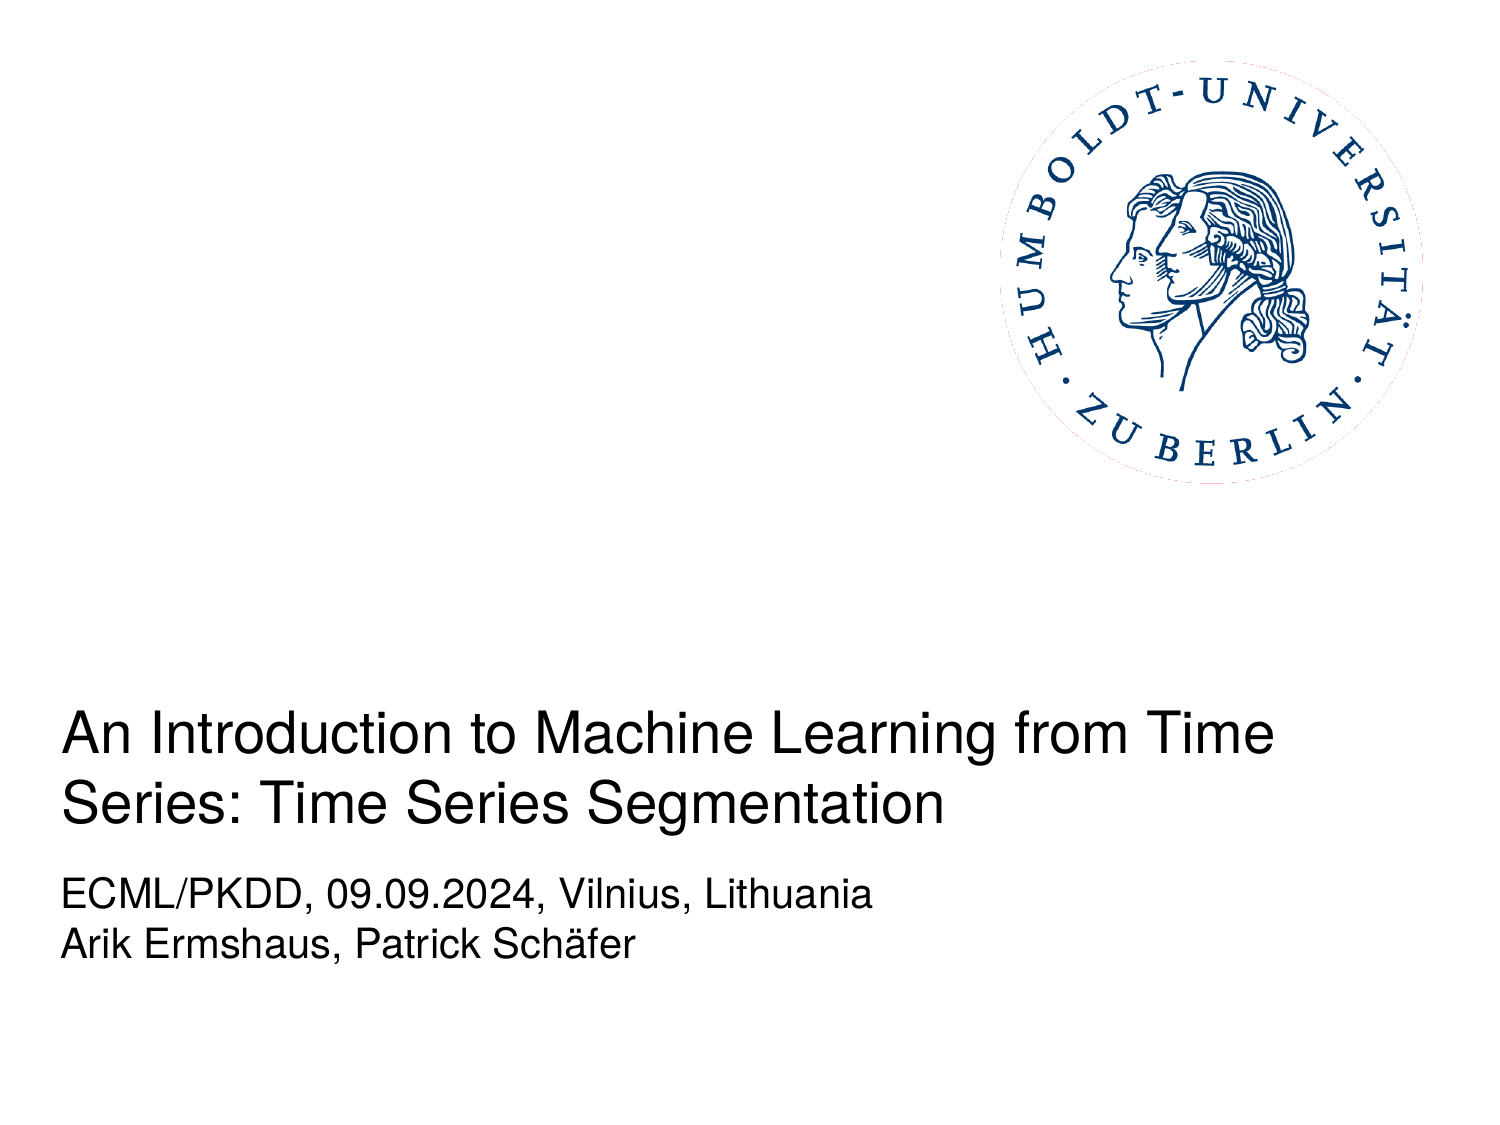

# An Introduction to Machine Learning from Time Series: Time Series Segmentation
ECML/PKDD, 09.09.2024, Vilnius, Lithuania
Arik Ermshaus, Patrick Schäfer
1